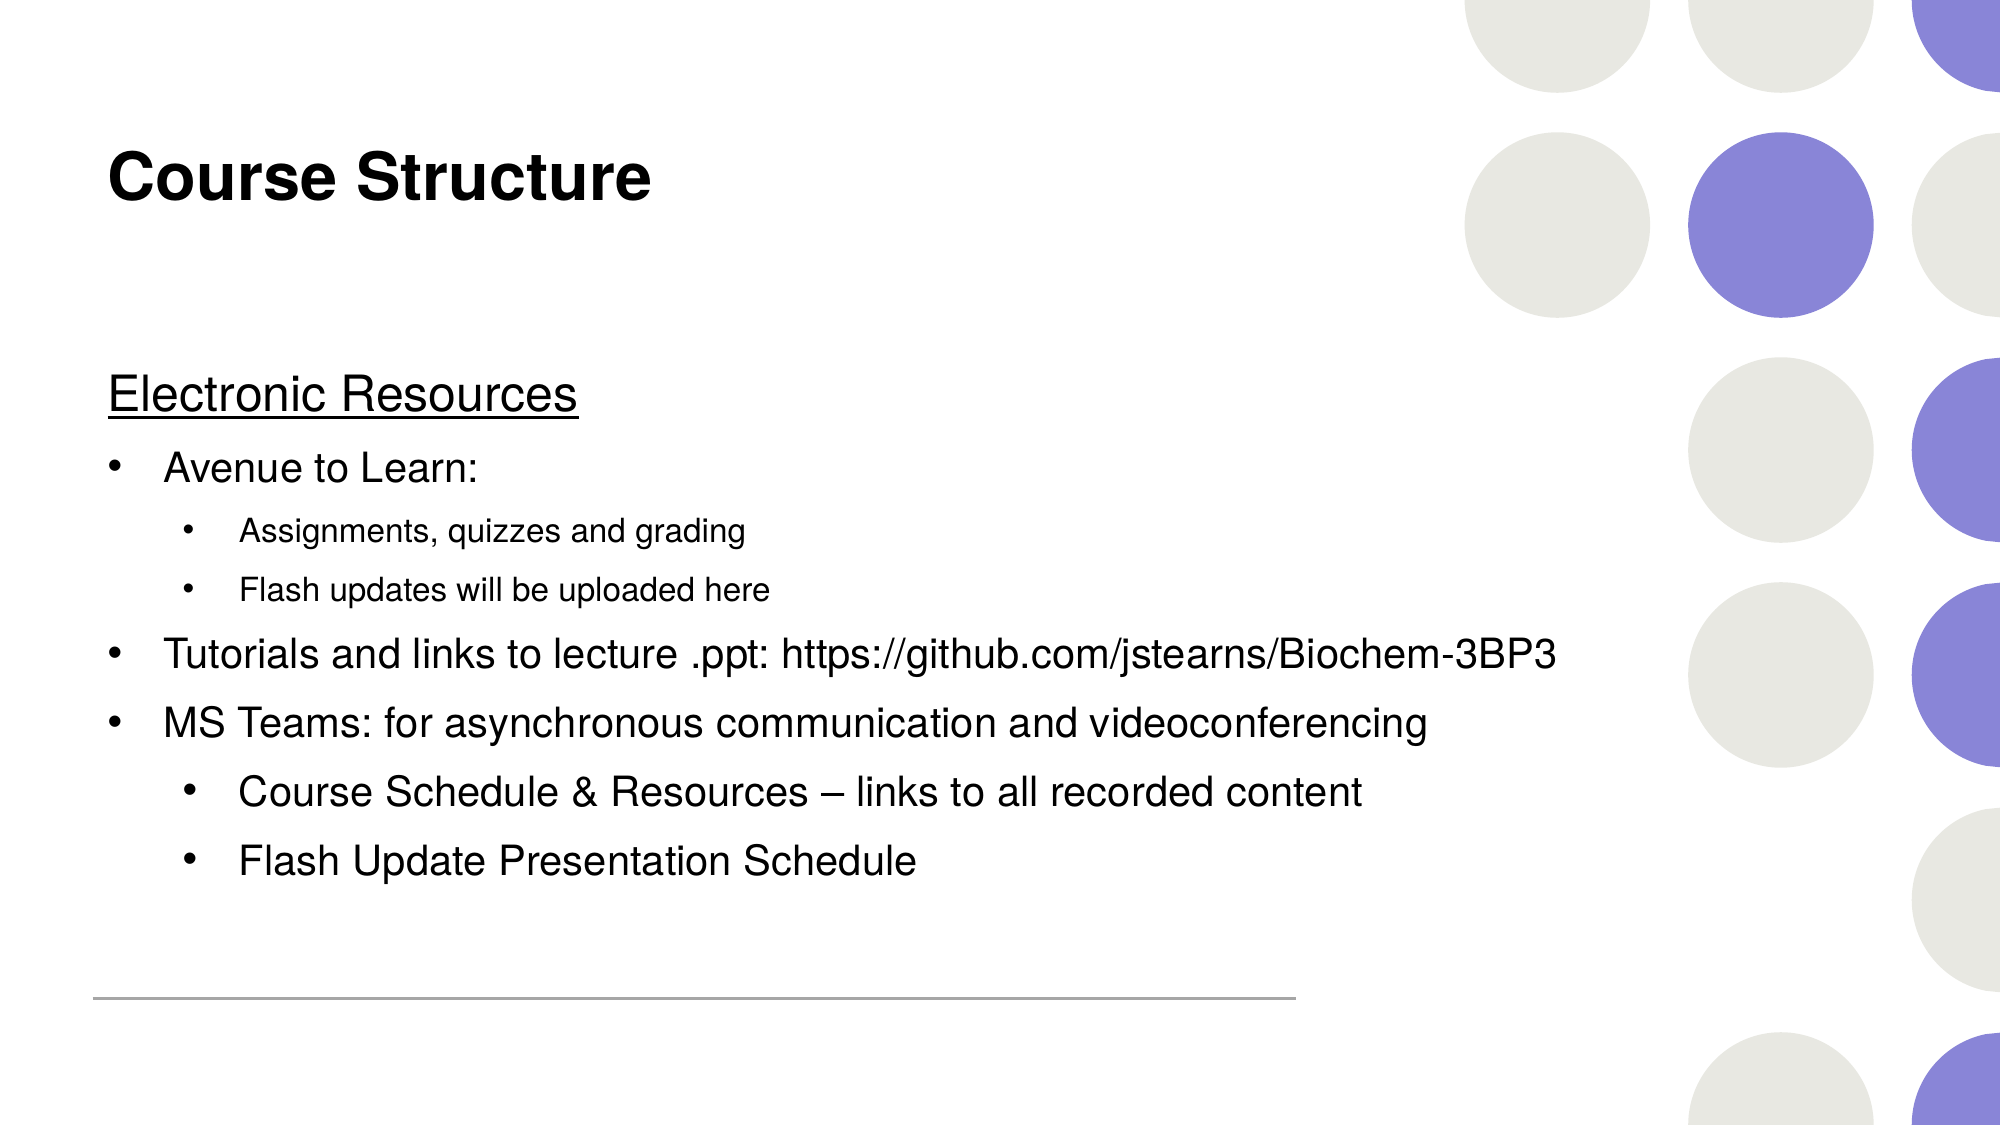

# Course Structure
Electronic Resources
Avenue to Learn:
Assignments, quizzes and grading
Flash updates will be uploaded here
Tutorials and links to lecture .ppt: https://github.com/jstearns/Biochem-3BP3
MS Teams: for asynchronous communication and videoconferencing
Course Schedule & Resources – links to all recorded content
Flash Update Presentation Schedule